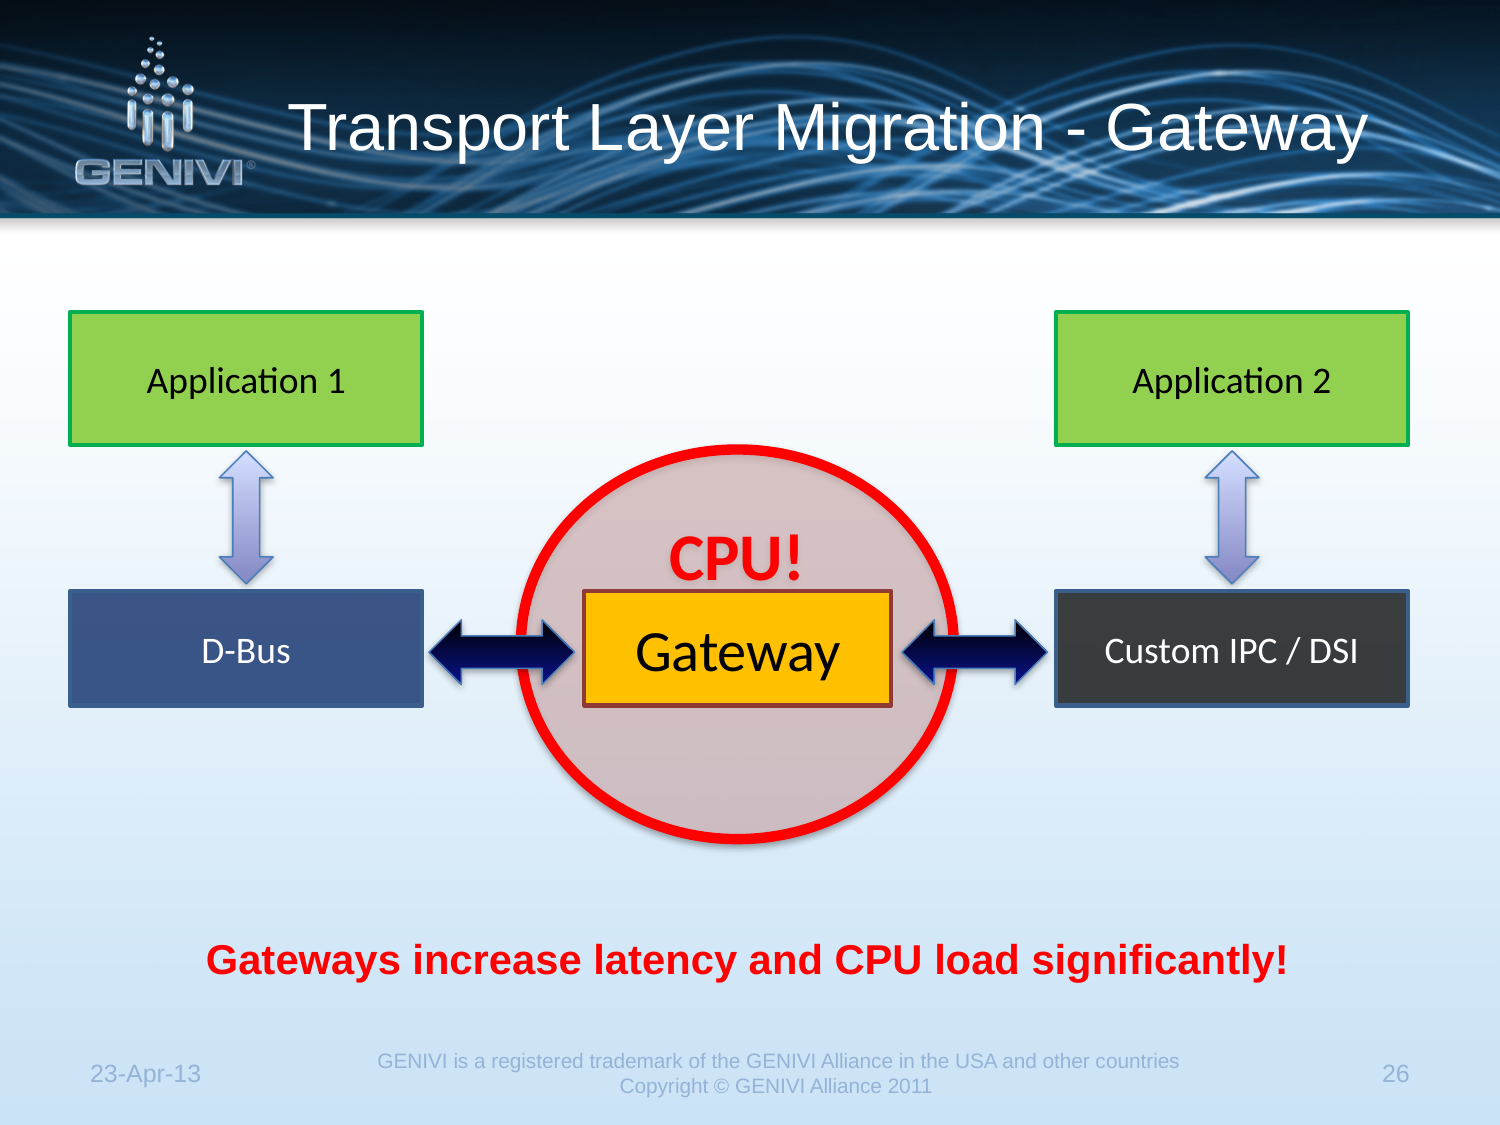

# Transport Layer Migration - Gateway
Application 1
Application 2
CPU!

D-Bus
Gateway
Custom IPC / DSI

Gateways increase latency and CPU load significantly!
23-Apr-13
GENIVI is a registered trademark of the GENIVI Alliance in the USA and other countries
Copyright © GENIVI Alliance 2011
26